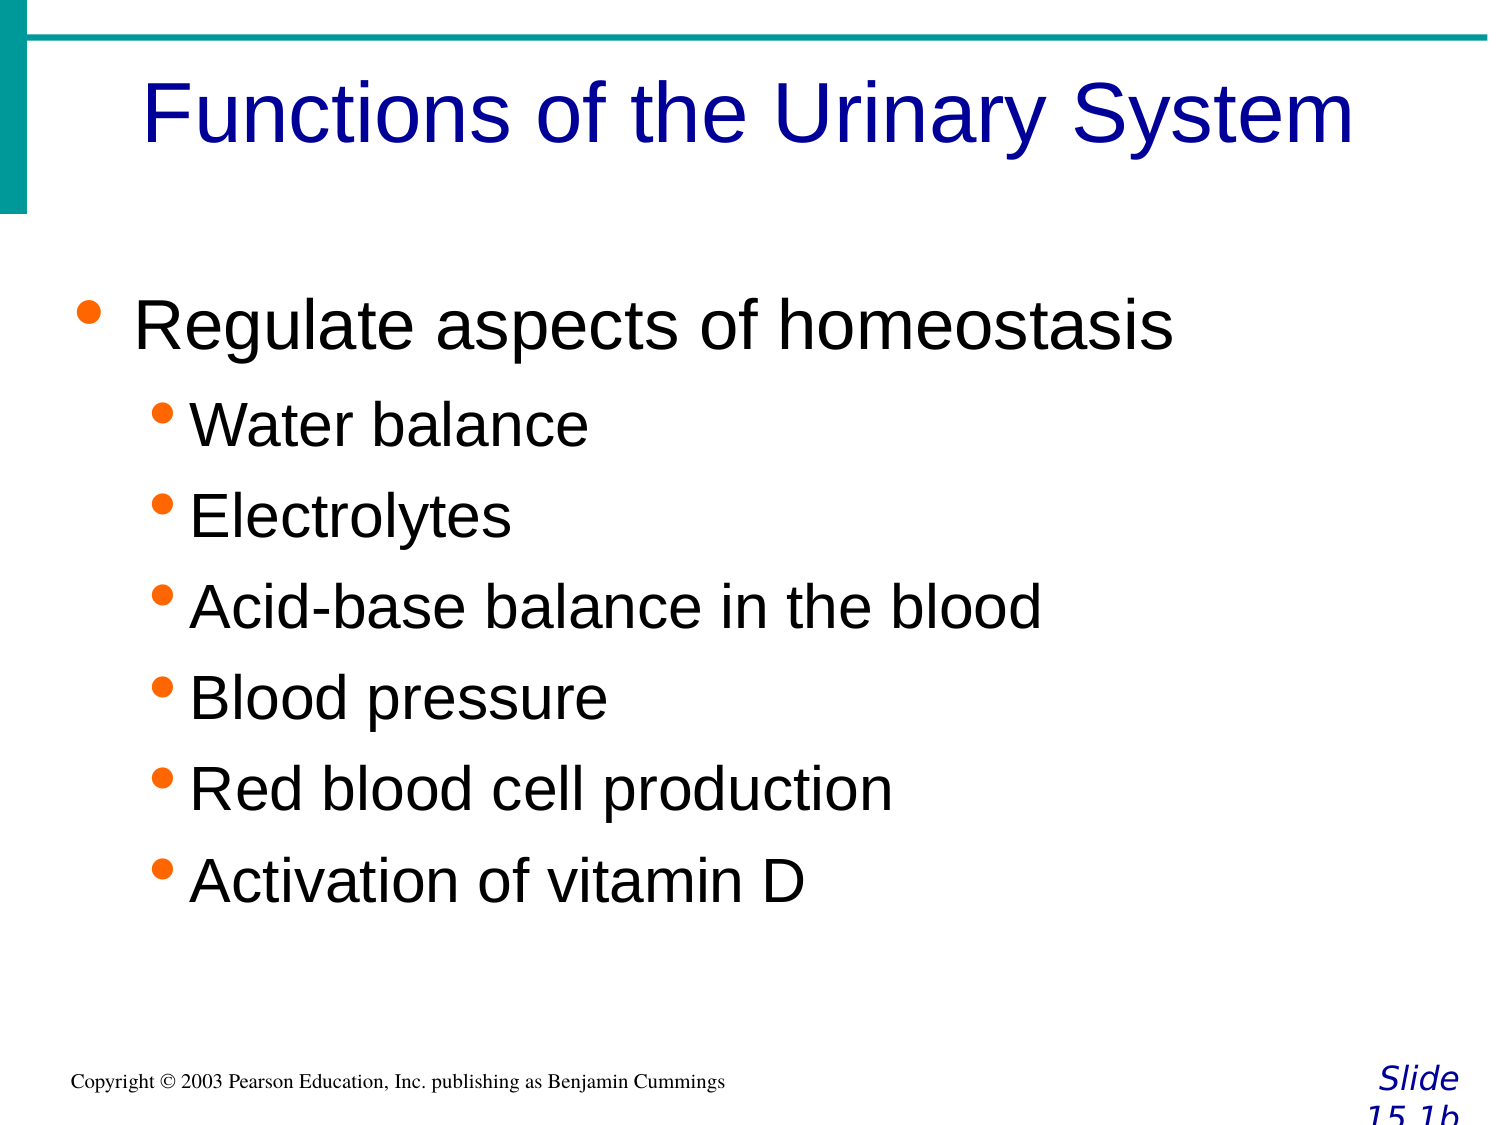

Functions of the Urinary System
Regulate aspects of homeostasis
Water balance
Electrolytes
Acid-base balance in the blood
Blood pressure
Red blood cell production
Activation of vitamin D
Slide 15.1b
Copyright © 2003 Pearson Education, Inc. publishing as Benjamin Cummings